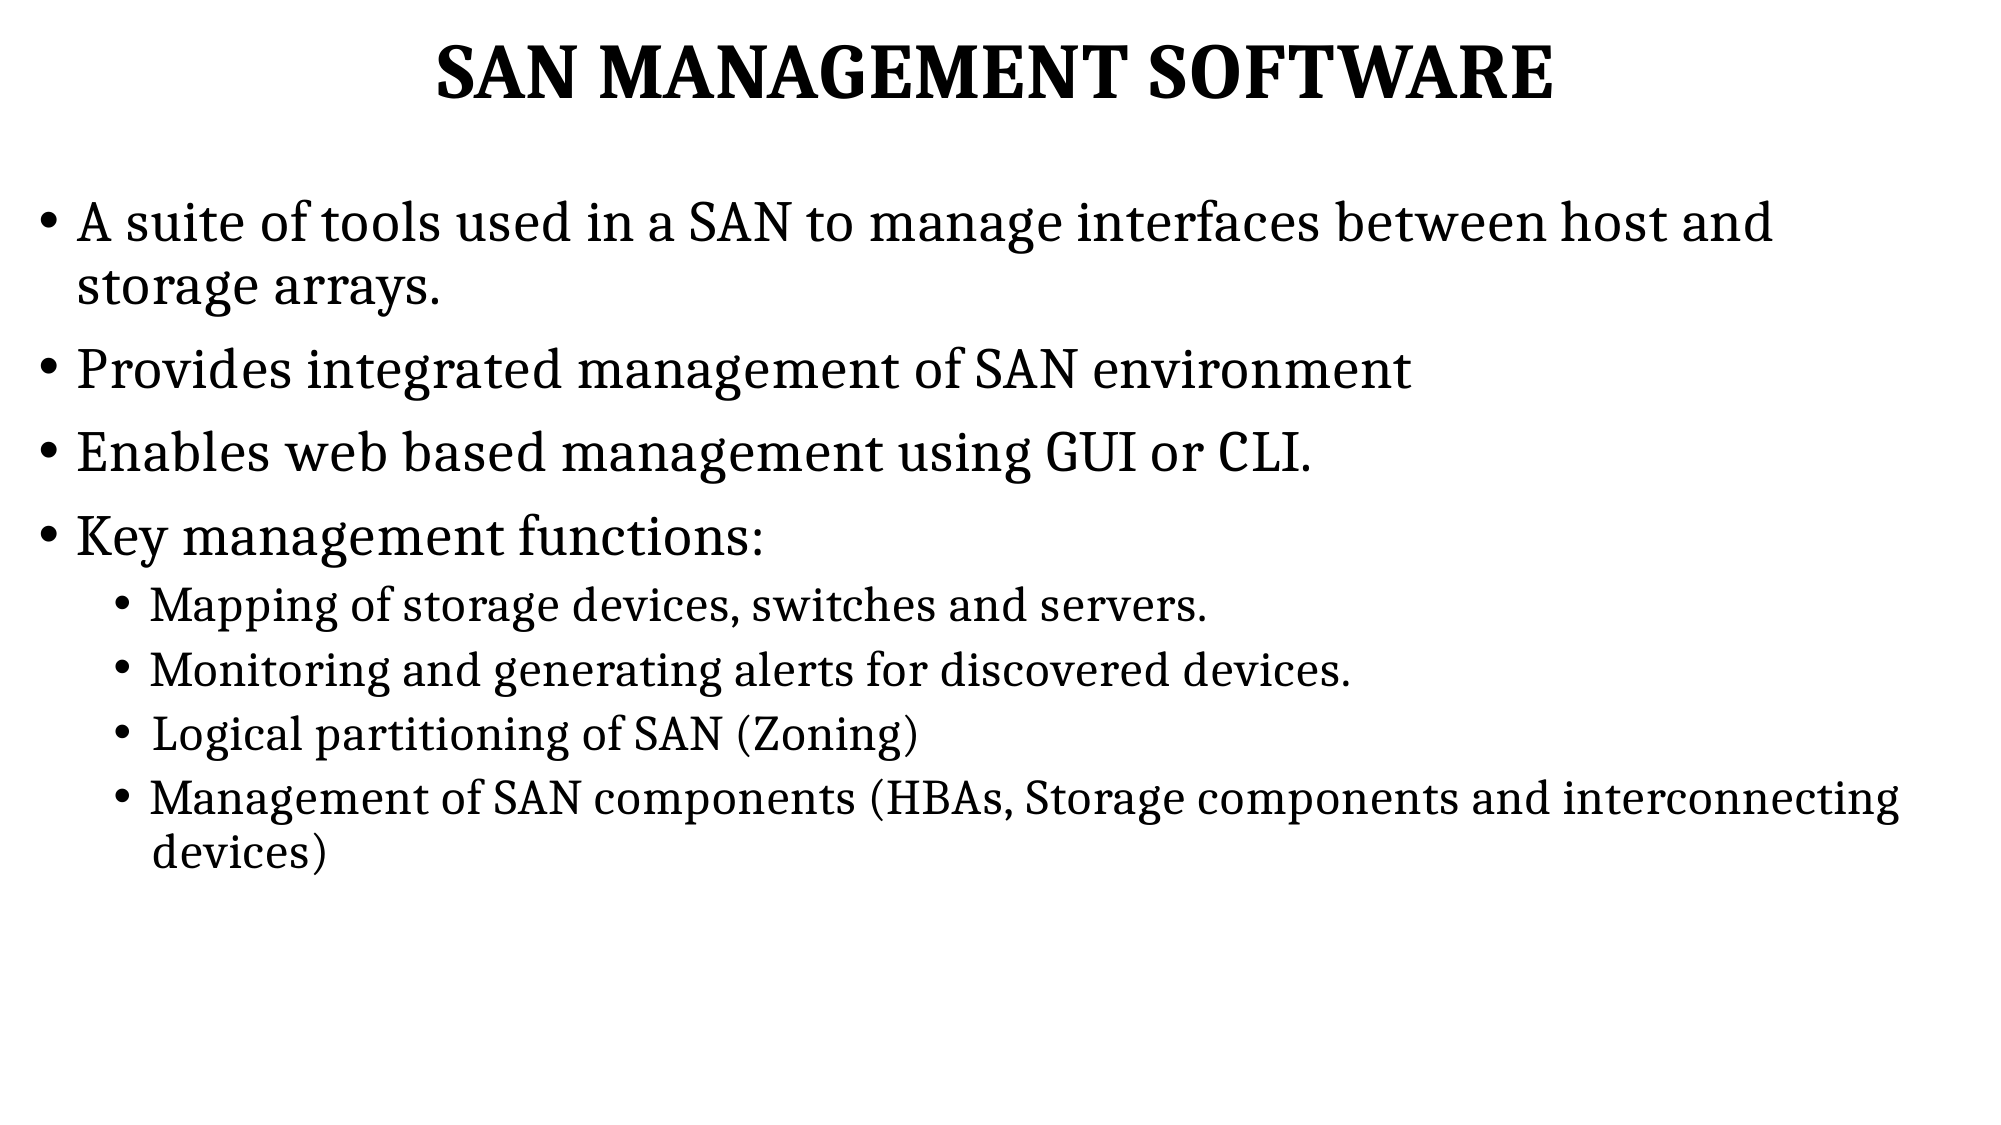

# SAN MANAGEMENT SOFTWARE
A suite of tools used in a SAN to manage interfaces between host and storage arrays.
Provides integrated management of SAN environment
Enables web based management using GUI or CLI.
Key management functions:
Mapping of storage devices, switches and servers.
Monitoring and generating alerts for discovered devices.
Logical partitioning of SAN (Zoning)
Management of SAN components (HBAs, Storage components and interconnecting devices)